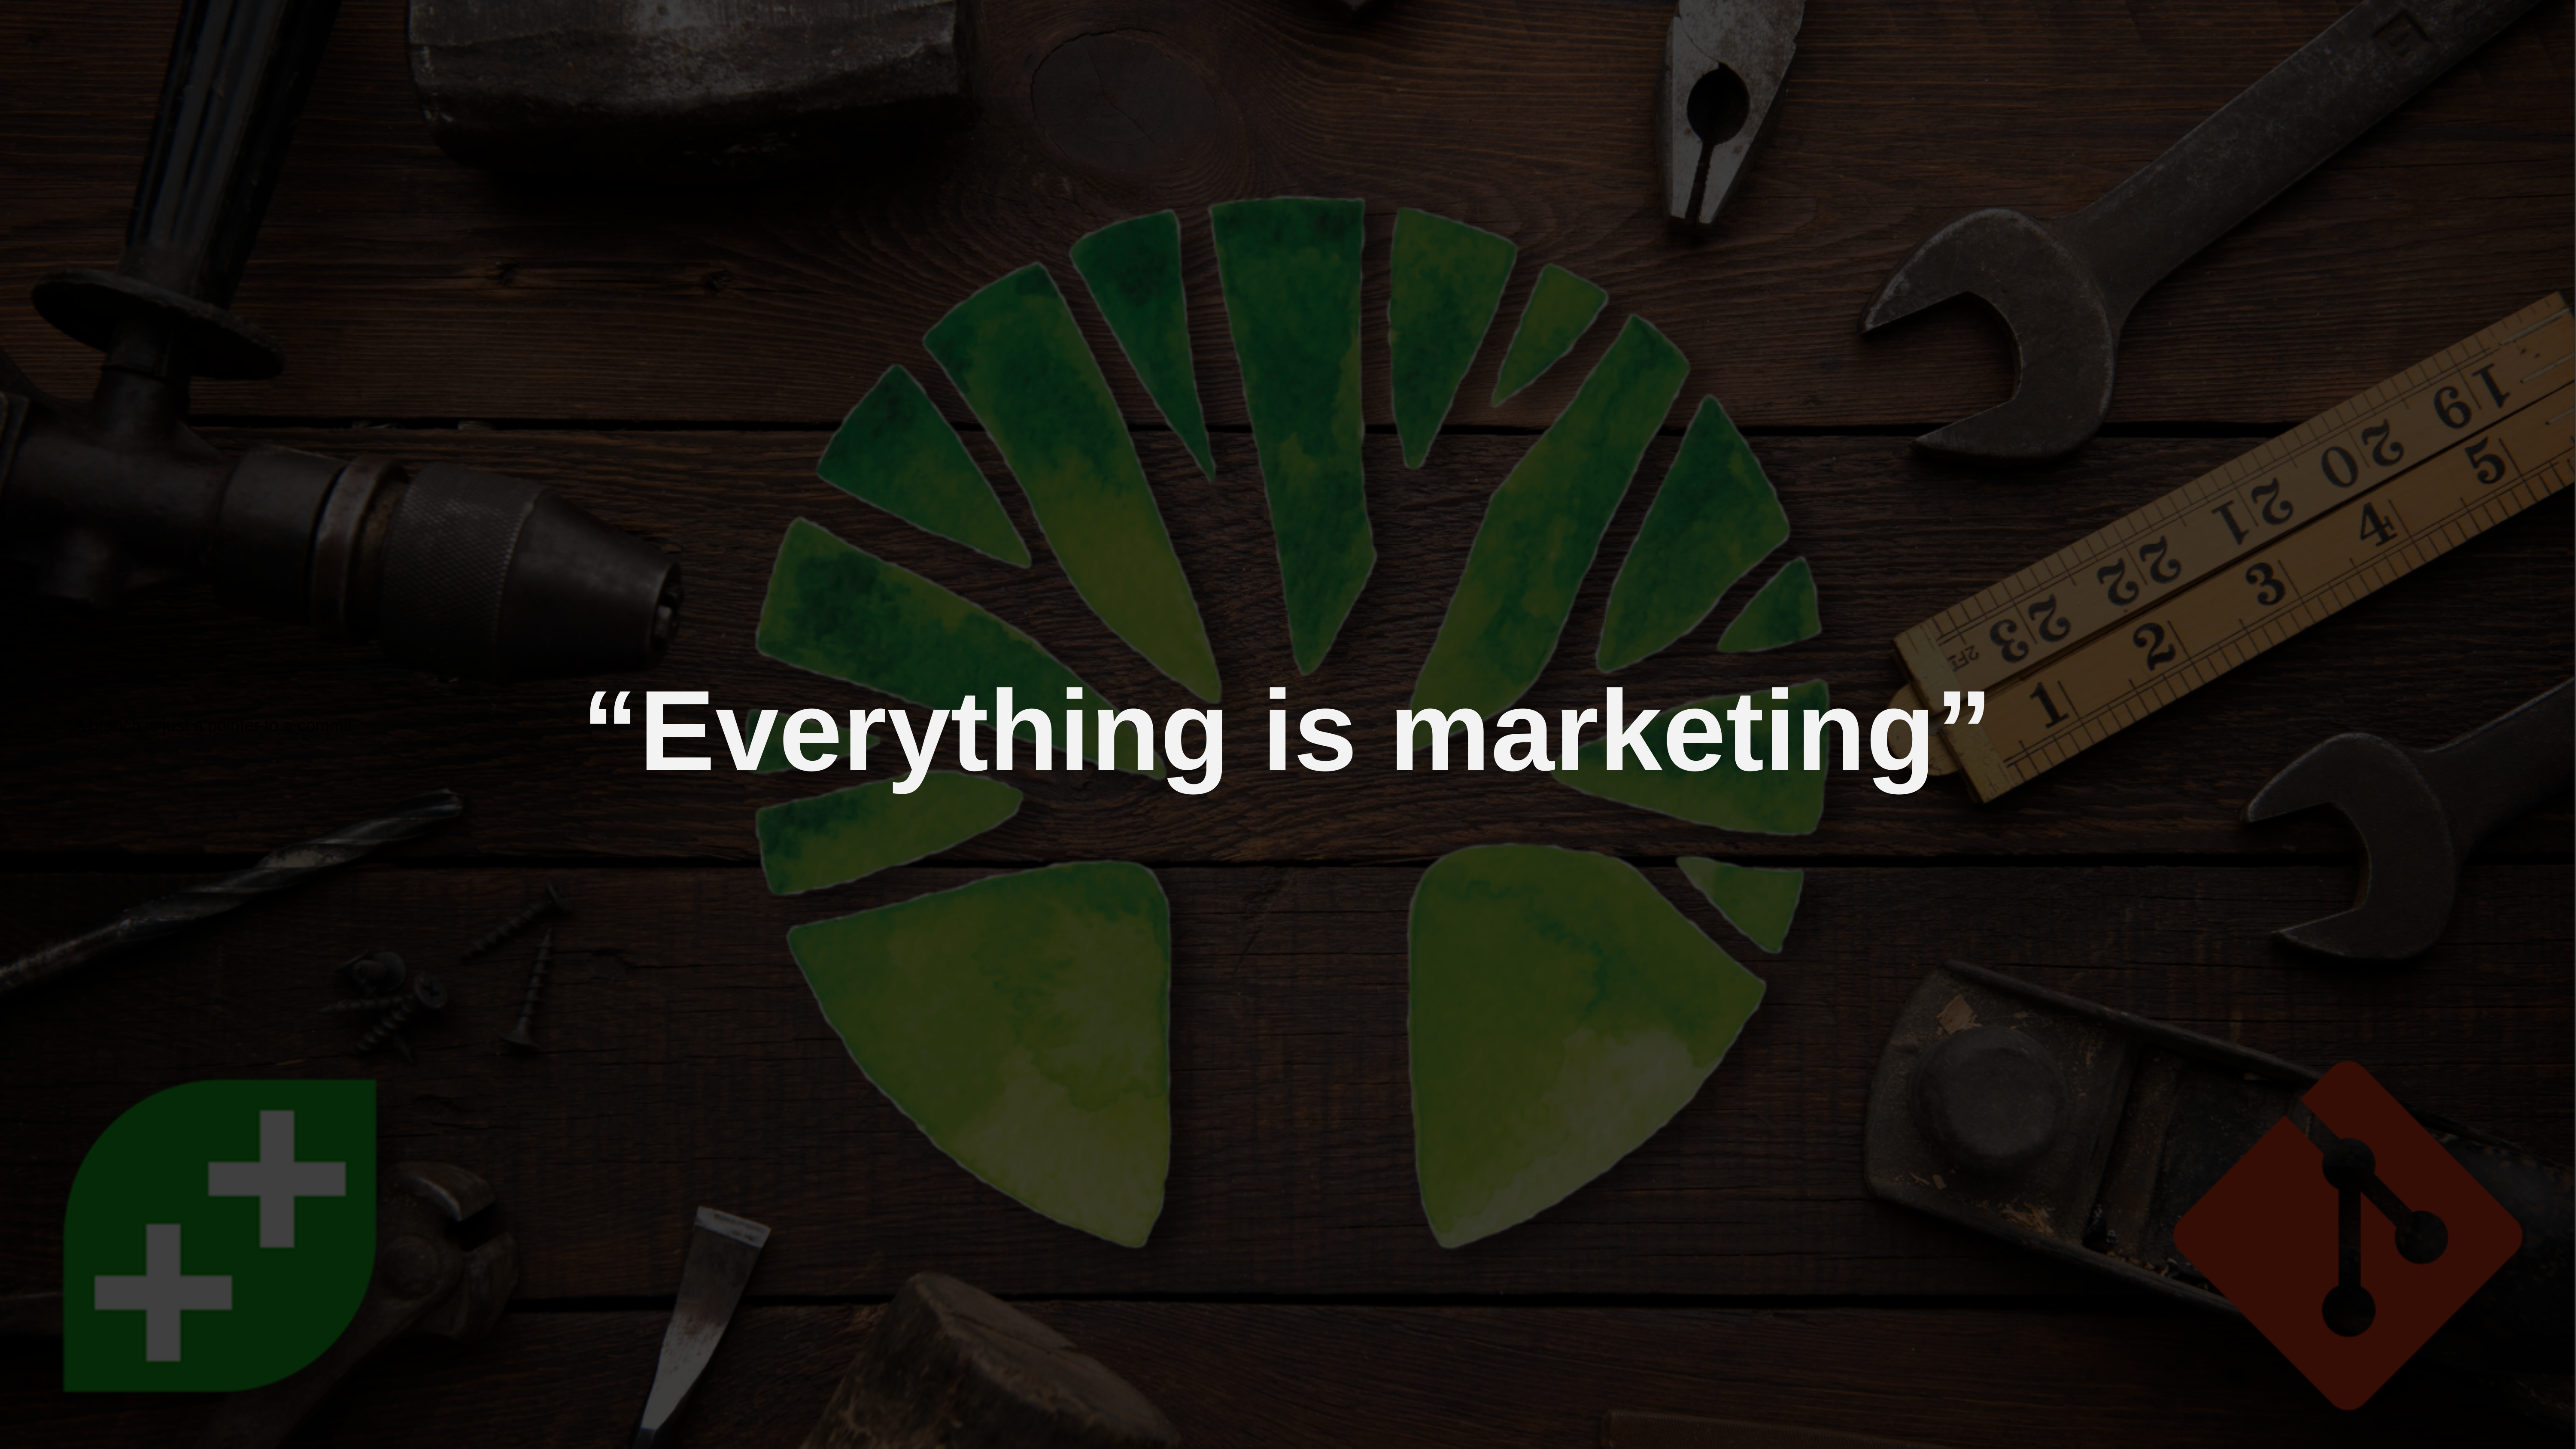

# A branch is just a pointer to a commit
“Everything is marketing”